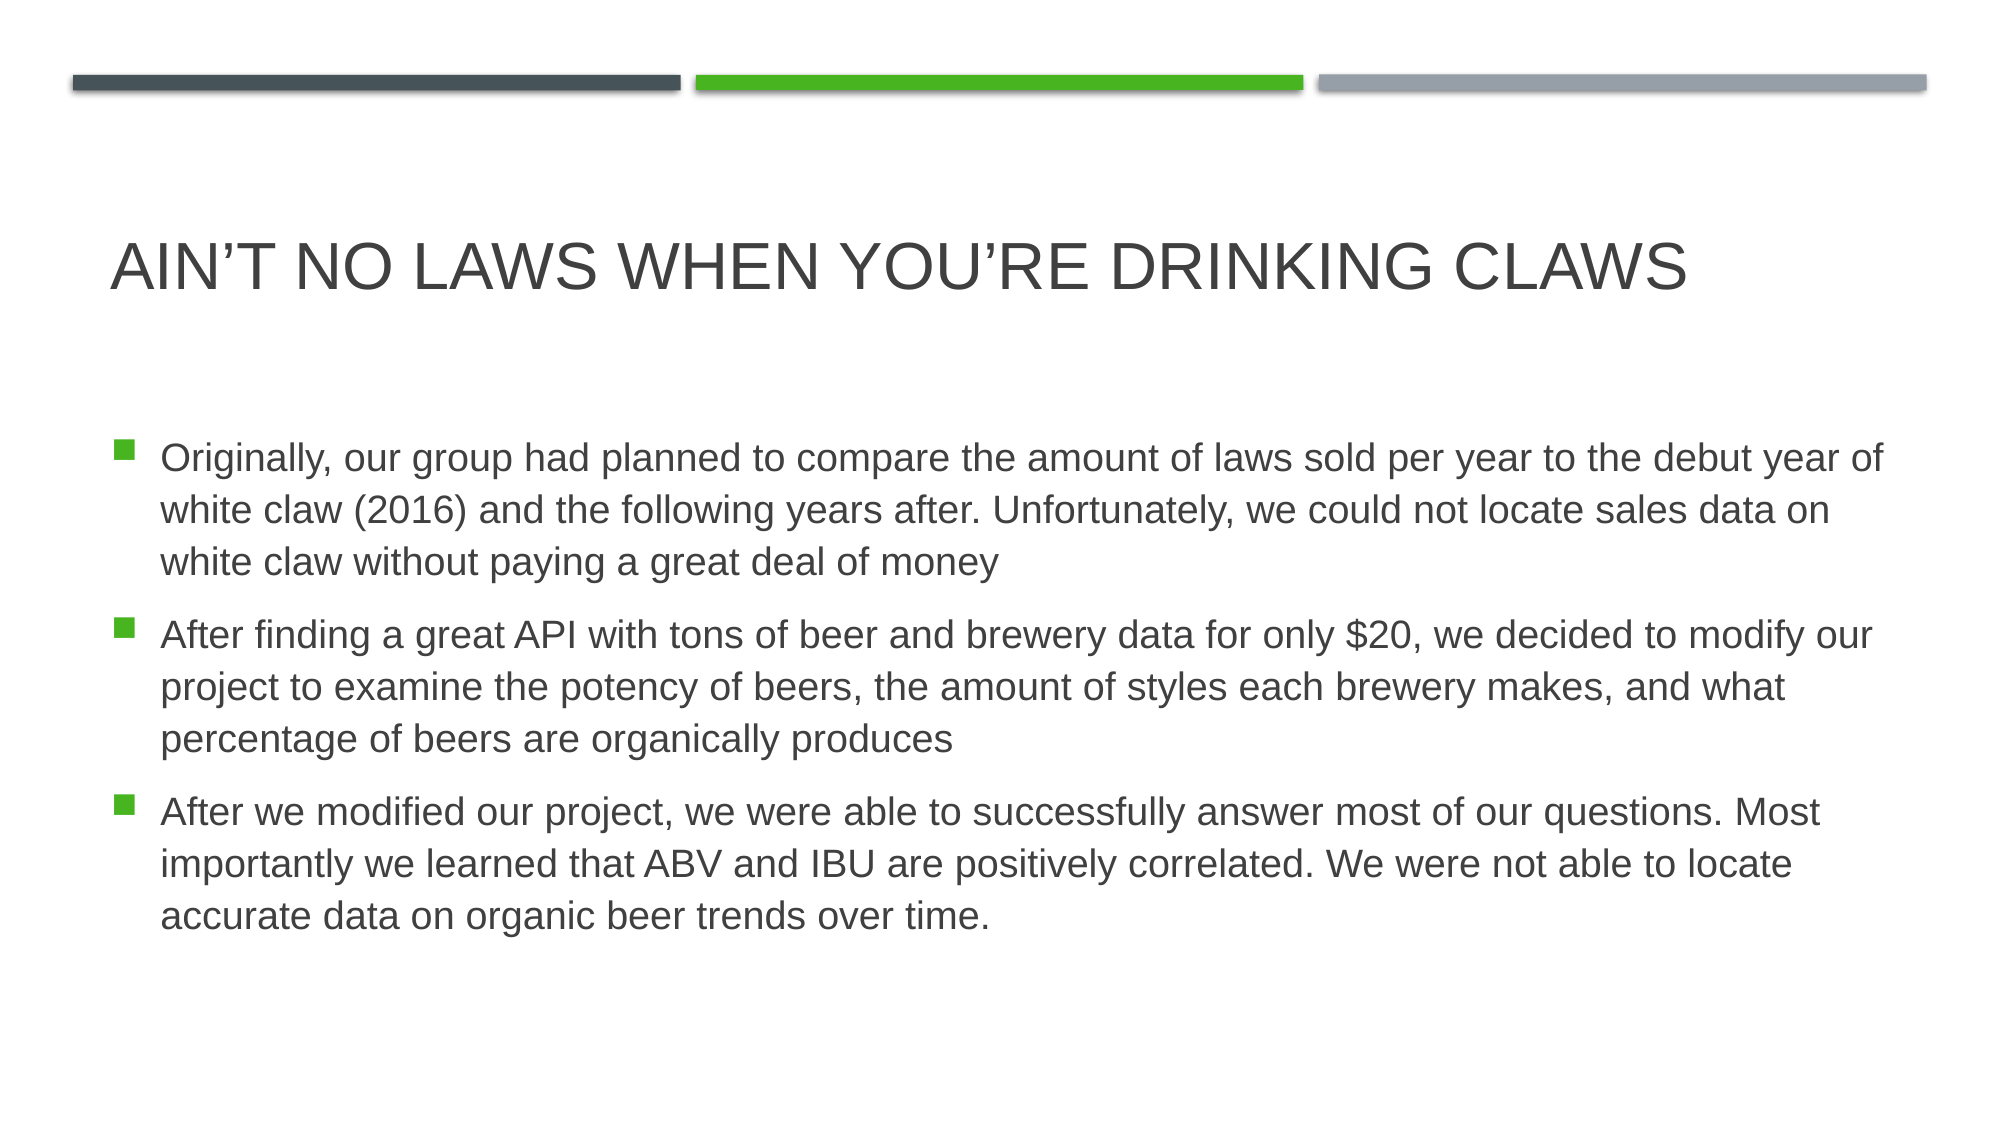

# Ain’t no laws when you’re drinking claws
Originally, our group had planned to compare the amount of laws sold per year to the debut year of white claw (2016) and the following years after. Unfortunately, we could not locate sales data on white claw without paying a great deal of money
After finding a great API with tons of beer and brewery data for only $20, we decided to modify our project to examine the potency of beers, the amount of styles each brewery makes, and what percentage of beers are organically produces
After we modified our project, we were able to successfully answer most of our questions. Most importantly we learned that ABV and IBU are positively correlated. We were not able to locate accurate data on organic beer trends over time.